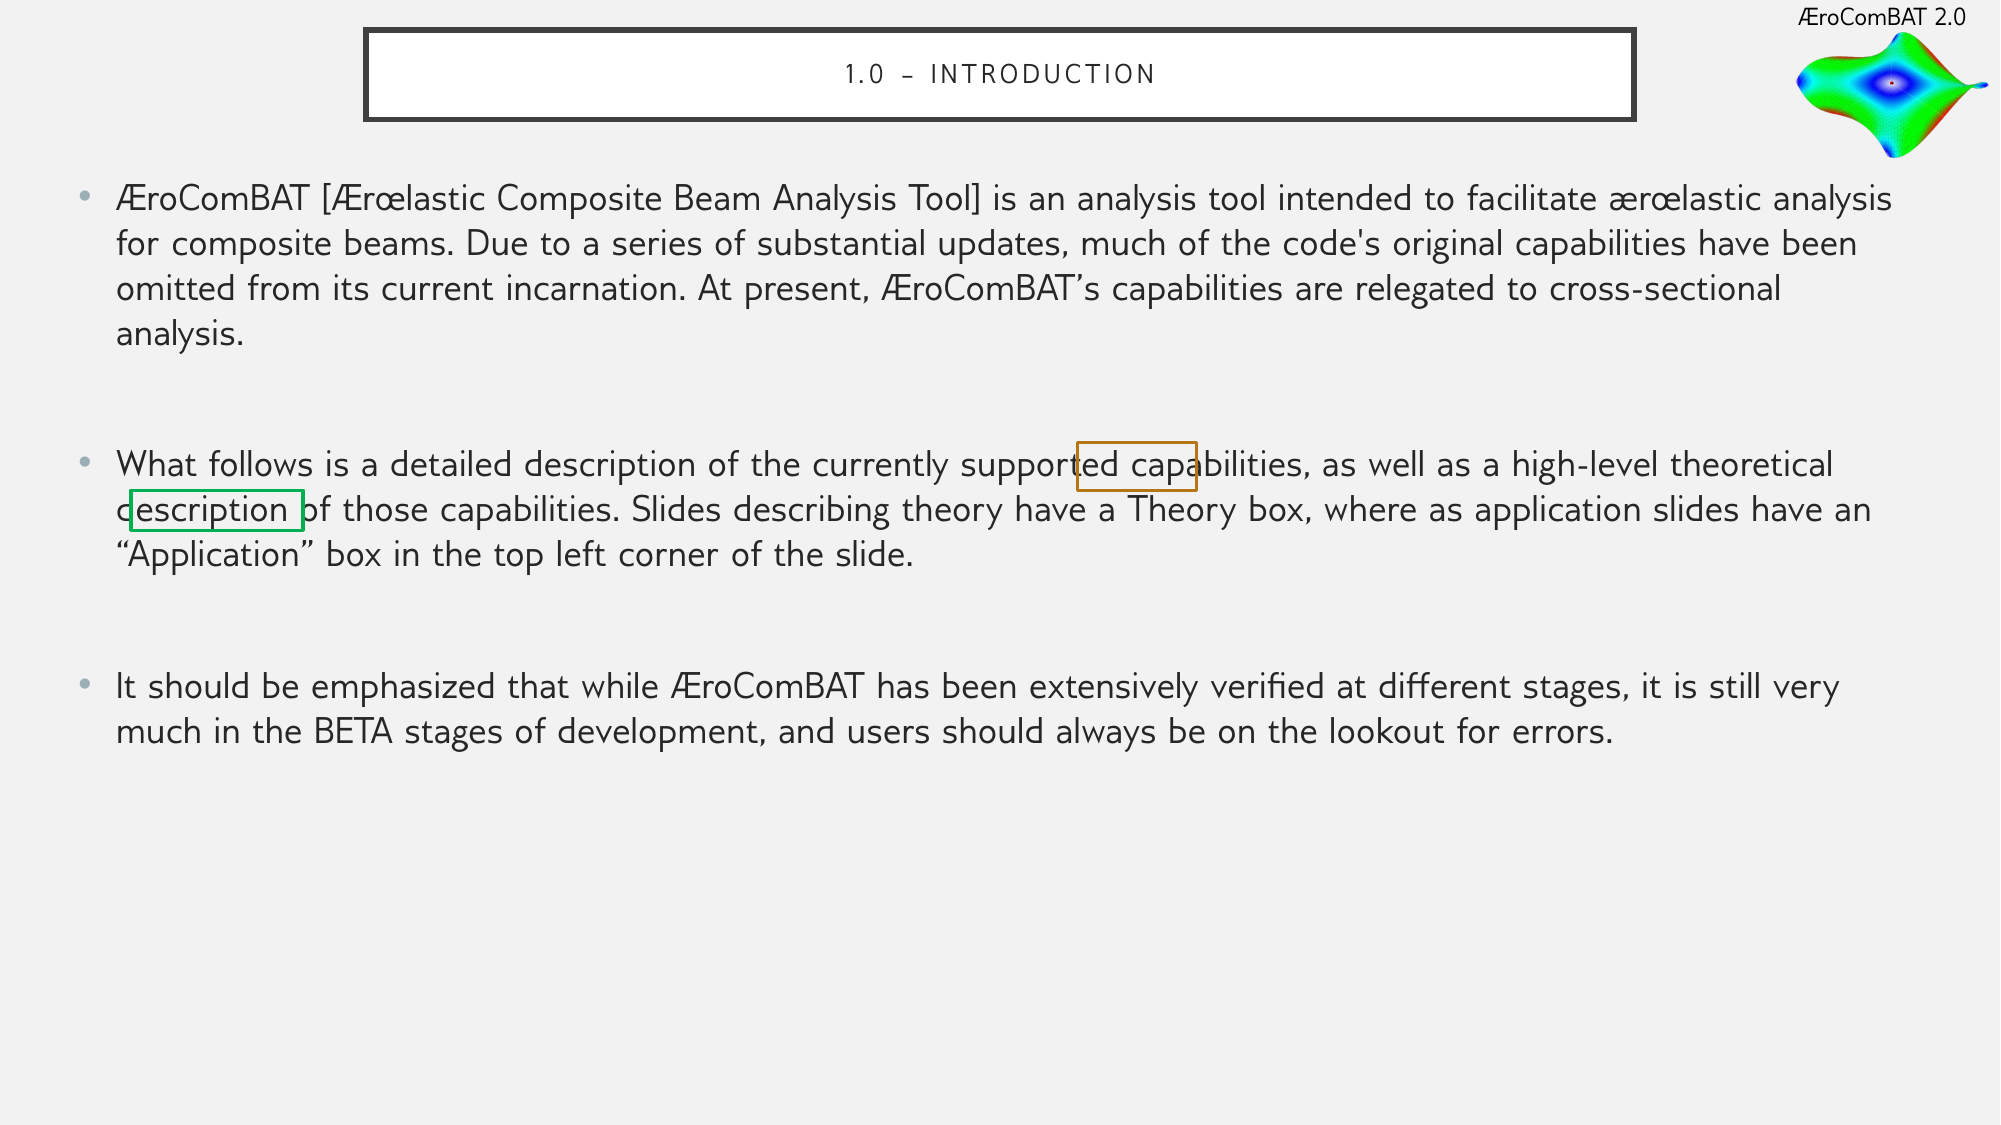

# 1.0 – introduction
AeroComBAT [Aeroelastic Composite Beam Analysis Tool] is an analysis tool intended to facilitate aeroelastic analysis for composite beams. Due to a series of substantial updates, much of the code's original capabilities have been omitted from its current incarnation. At present, AeroComBAT’s capabilities are relegated to cross-sectional analysis.

What follows is a detailed description of the currently supported capabilities, as well as a high-level theoretical description of those capabilities. Slides describing theory have a Theory box, where as application slides have an “Application” box in the top left corner of the slide.

It should be emphasized that while AeroComBAT has been extensively verified at different stages, it is still very much in the BETA stages of development, and users should always be on the lookout for errors.